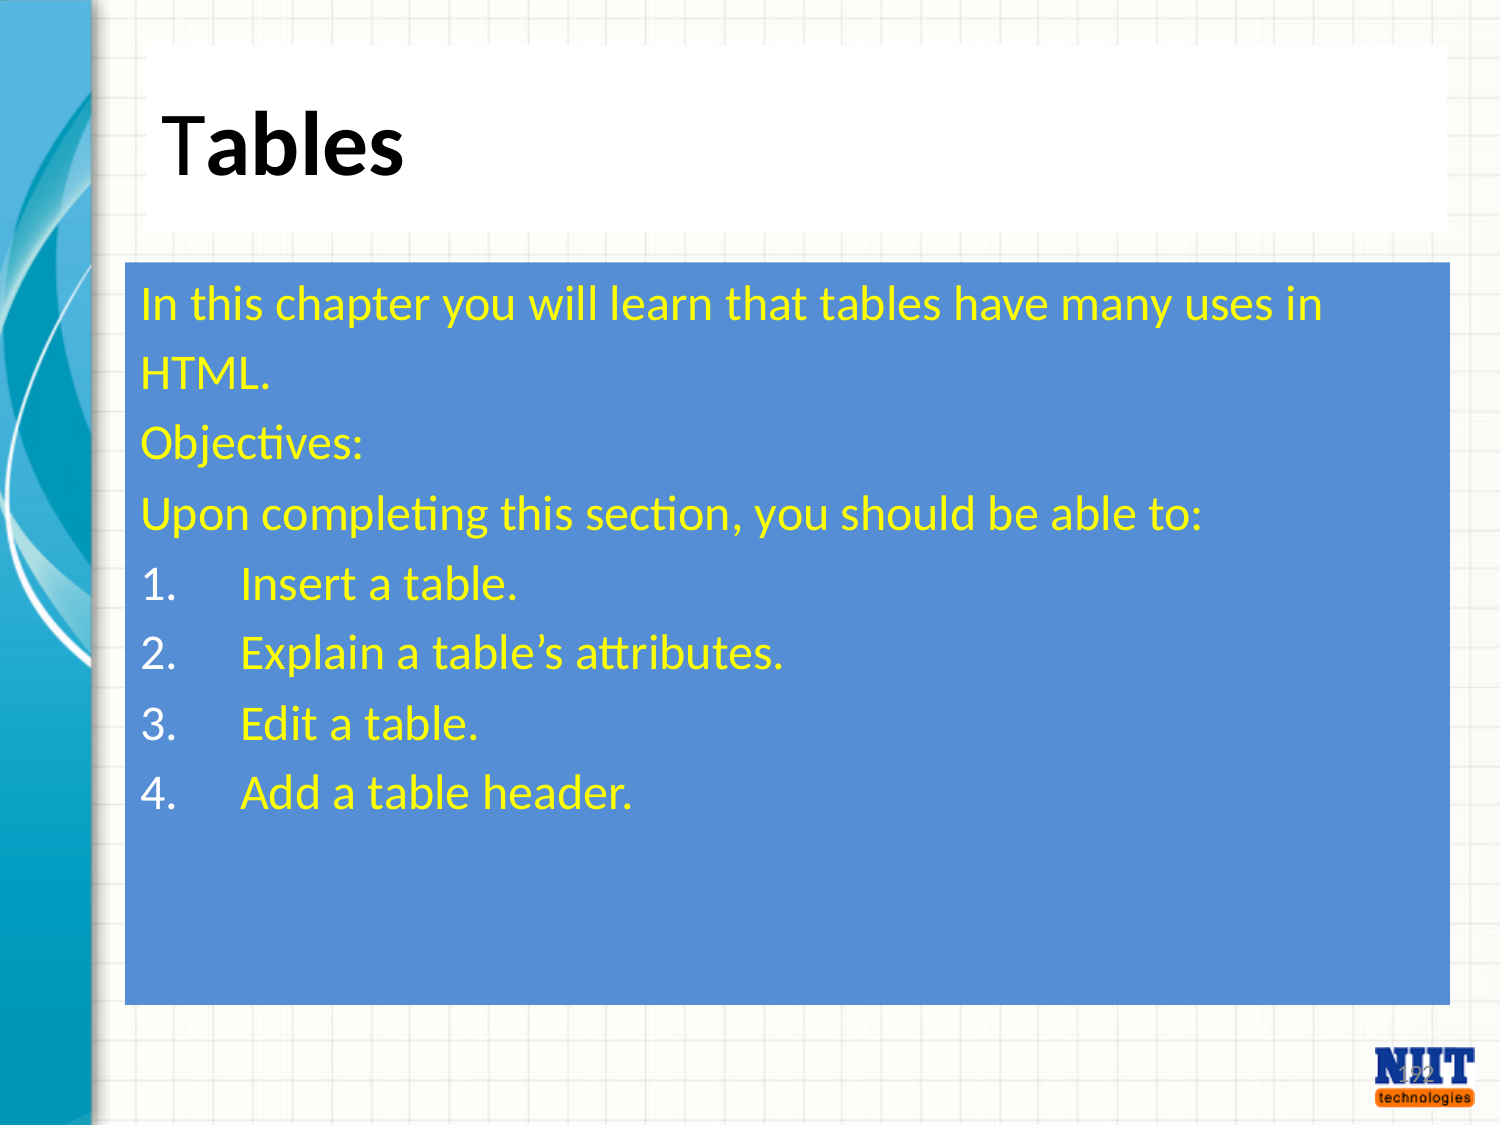

# Tables
In this chapter you will learn that tables have many uses in
HTML.
Objectives:
Upon completing this section, you should be able to:
Insert a table.
Explain a table’s attributes.
Edit a table.
Add a table header.

192